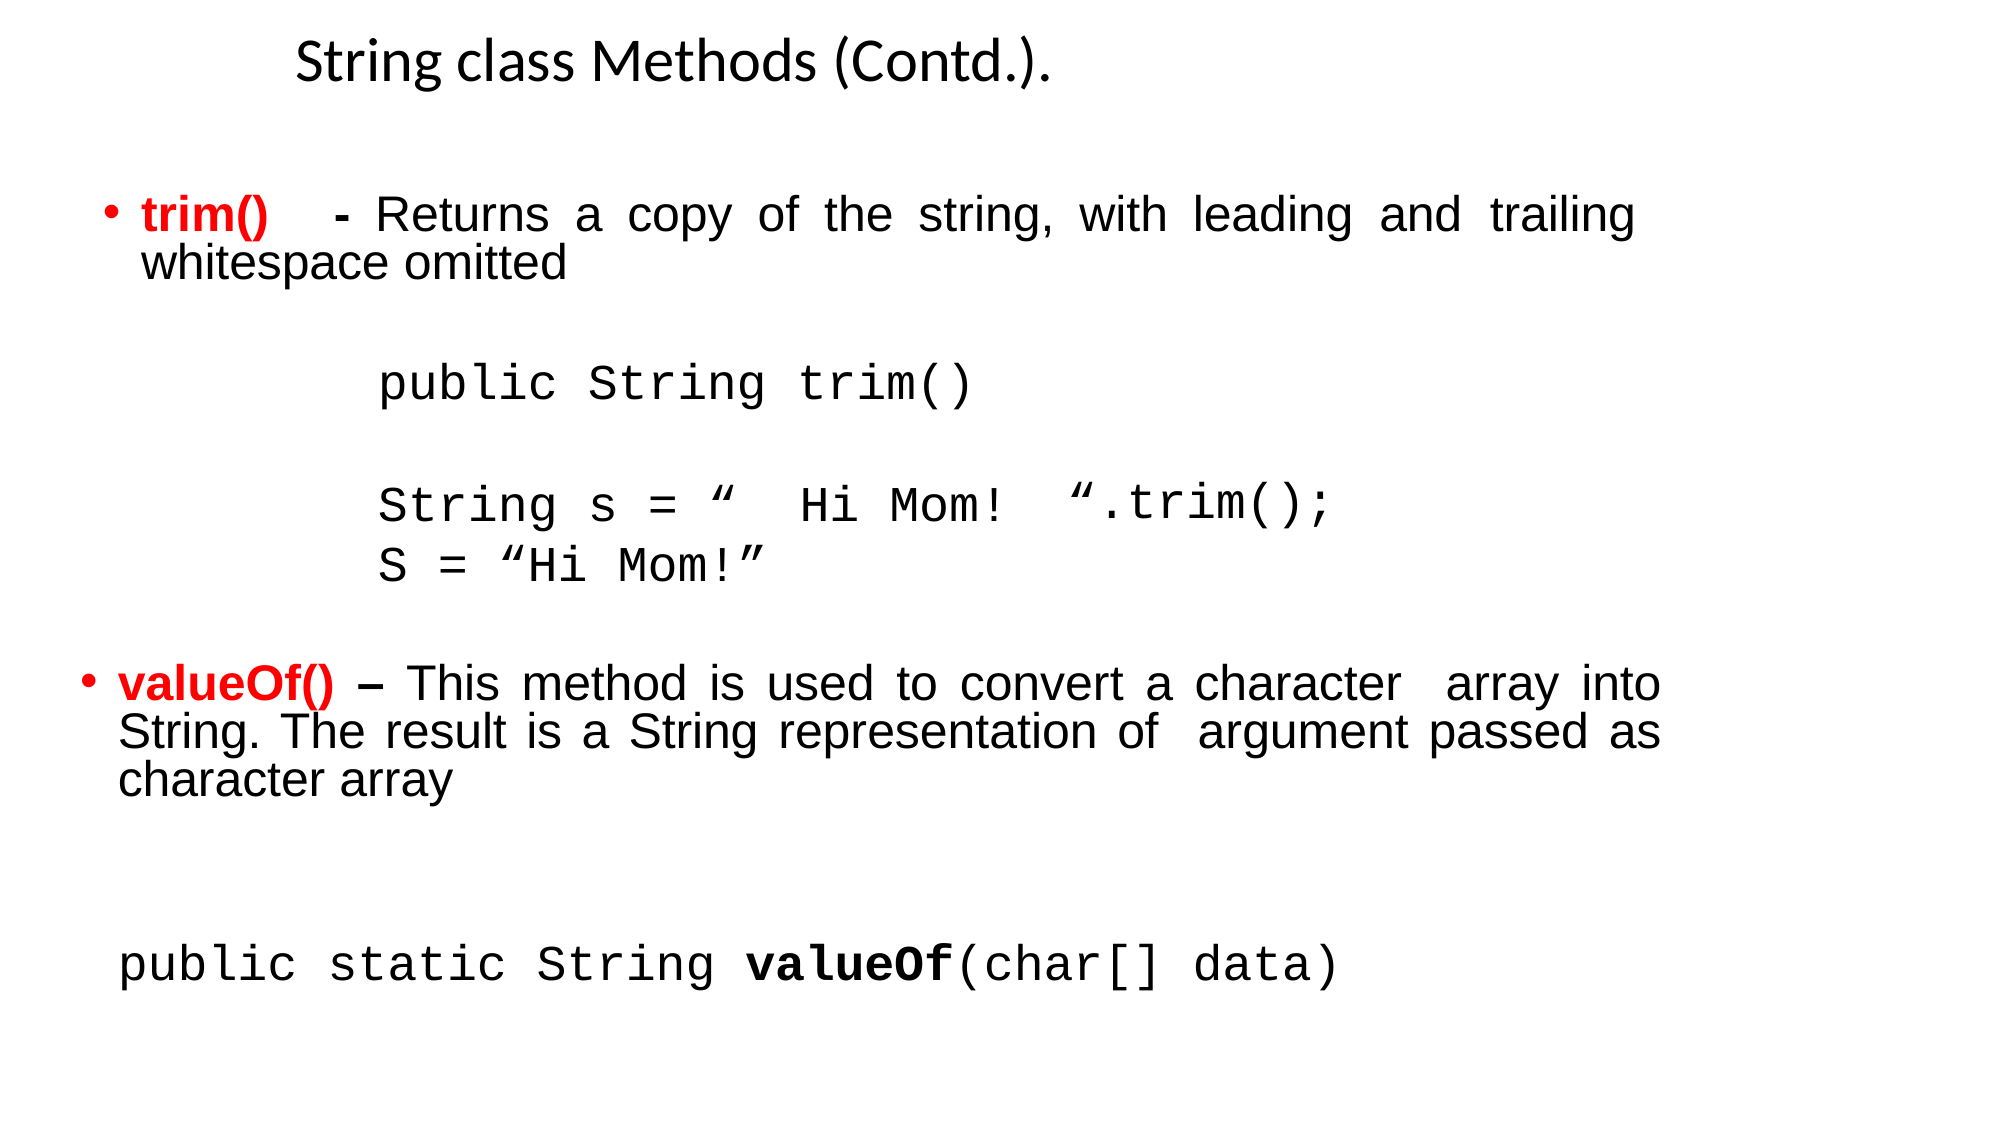

# String class Methods (Contd.).
trim()	-	Returns	a	copy	of	the	string,	with	leading	and  trailing whitespace omitted
public String trim()

String s = “	Hi Mom!
S = “Hi Mom!”
“.trim();
valueOf() – This method is used to convert a character  array into String. The result is a String representation of  argument passed as character array

public static String valueOf(char[] data)